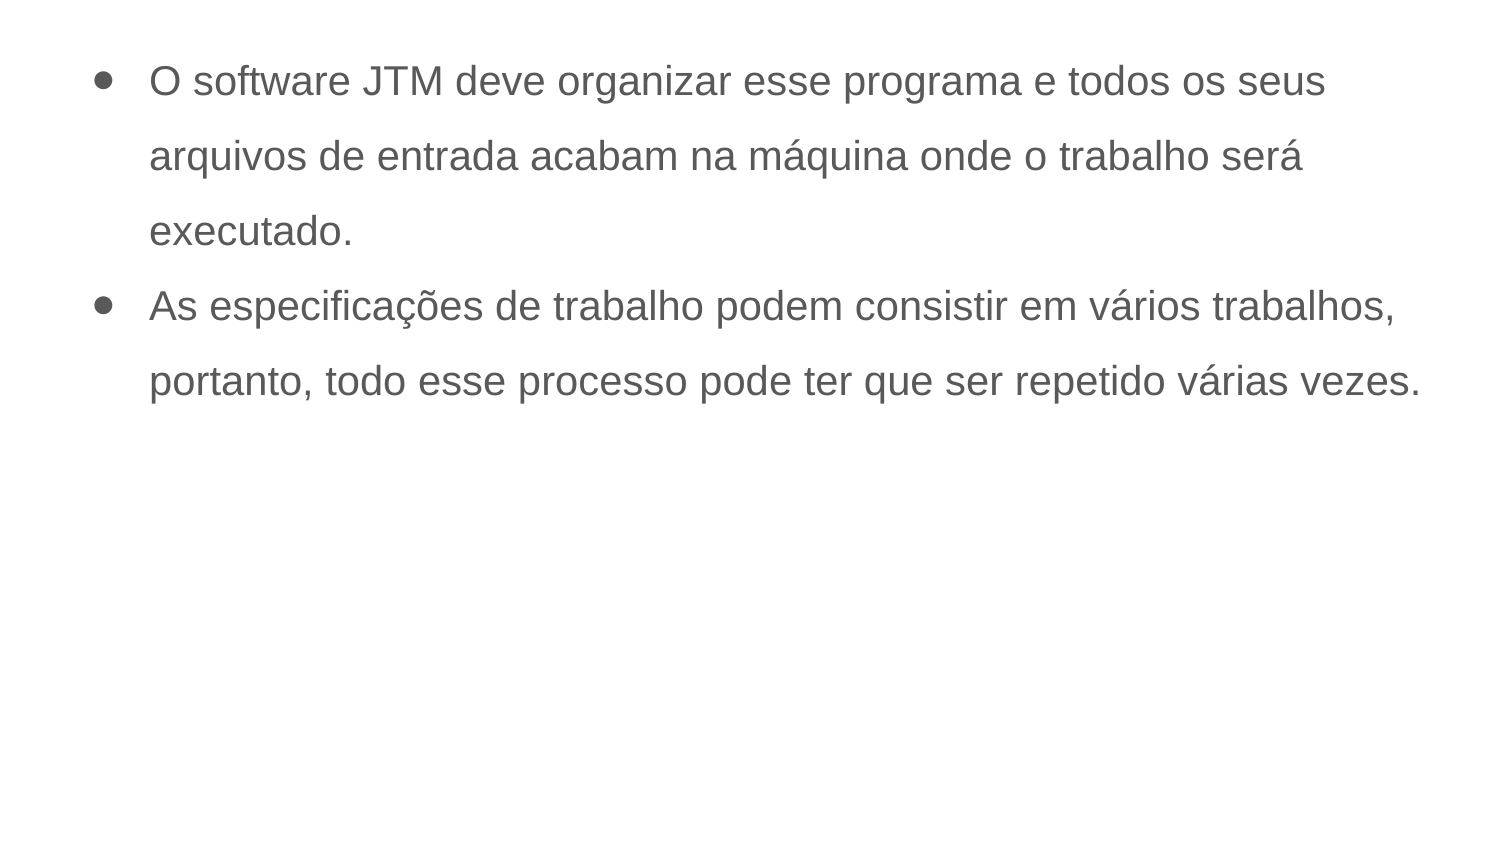

O software JTM deve organizar esse programa e todos os seus arquivos de entrada acabam na máquina onde o trabalho será executado.
As especificações de trabalho podem consistir em vários trabalhos, portanto, todo esse processo pode ter que ser repetido várias vezes.